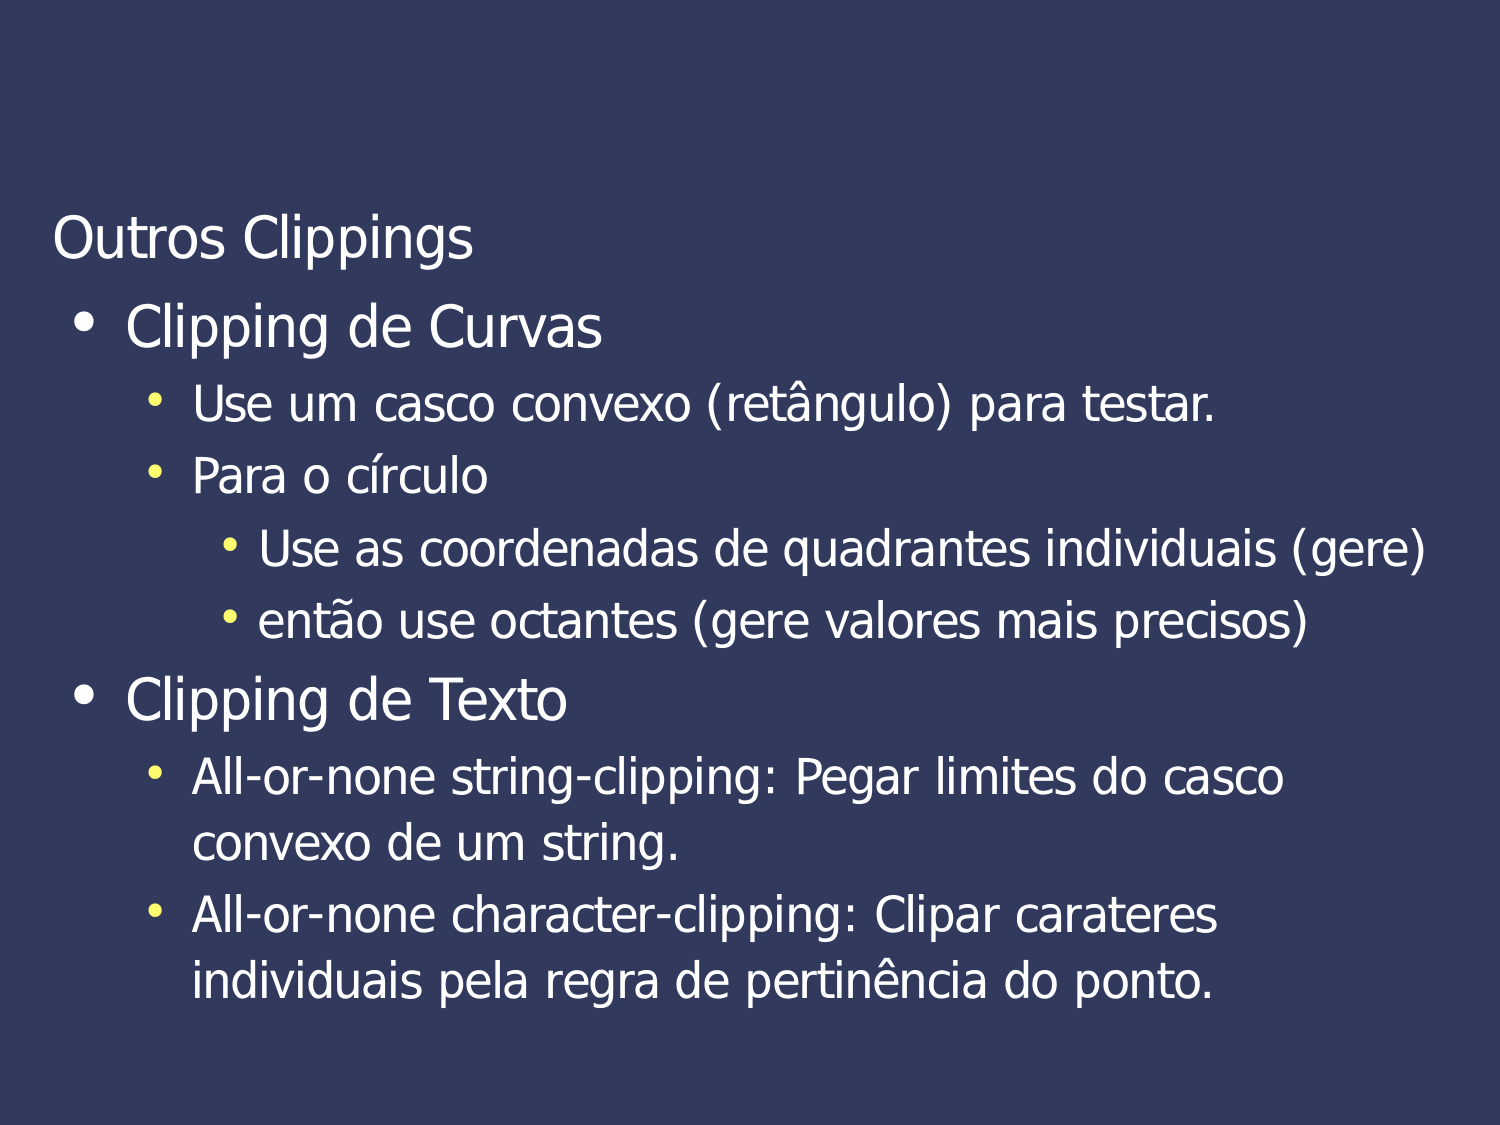

Outros Clippings
Clipping de Curvas
Use um casco convexo (retângulo) para testar.
Para o círculo
Use as coordenadas de quadrantes individuais (gere)
então use octantes (gere valores mais precisos)
Clipping de Texto
All-or-none string-clipping: Pegar limites do casco convexo de um string.
All-or-none character-clipping: Clipar carateres individuais pela regra de pertinência do ponto.